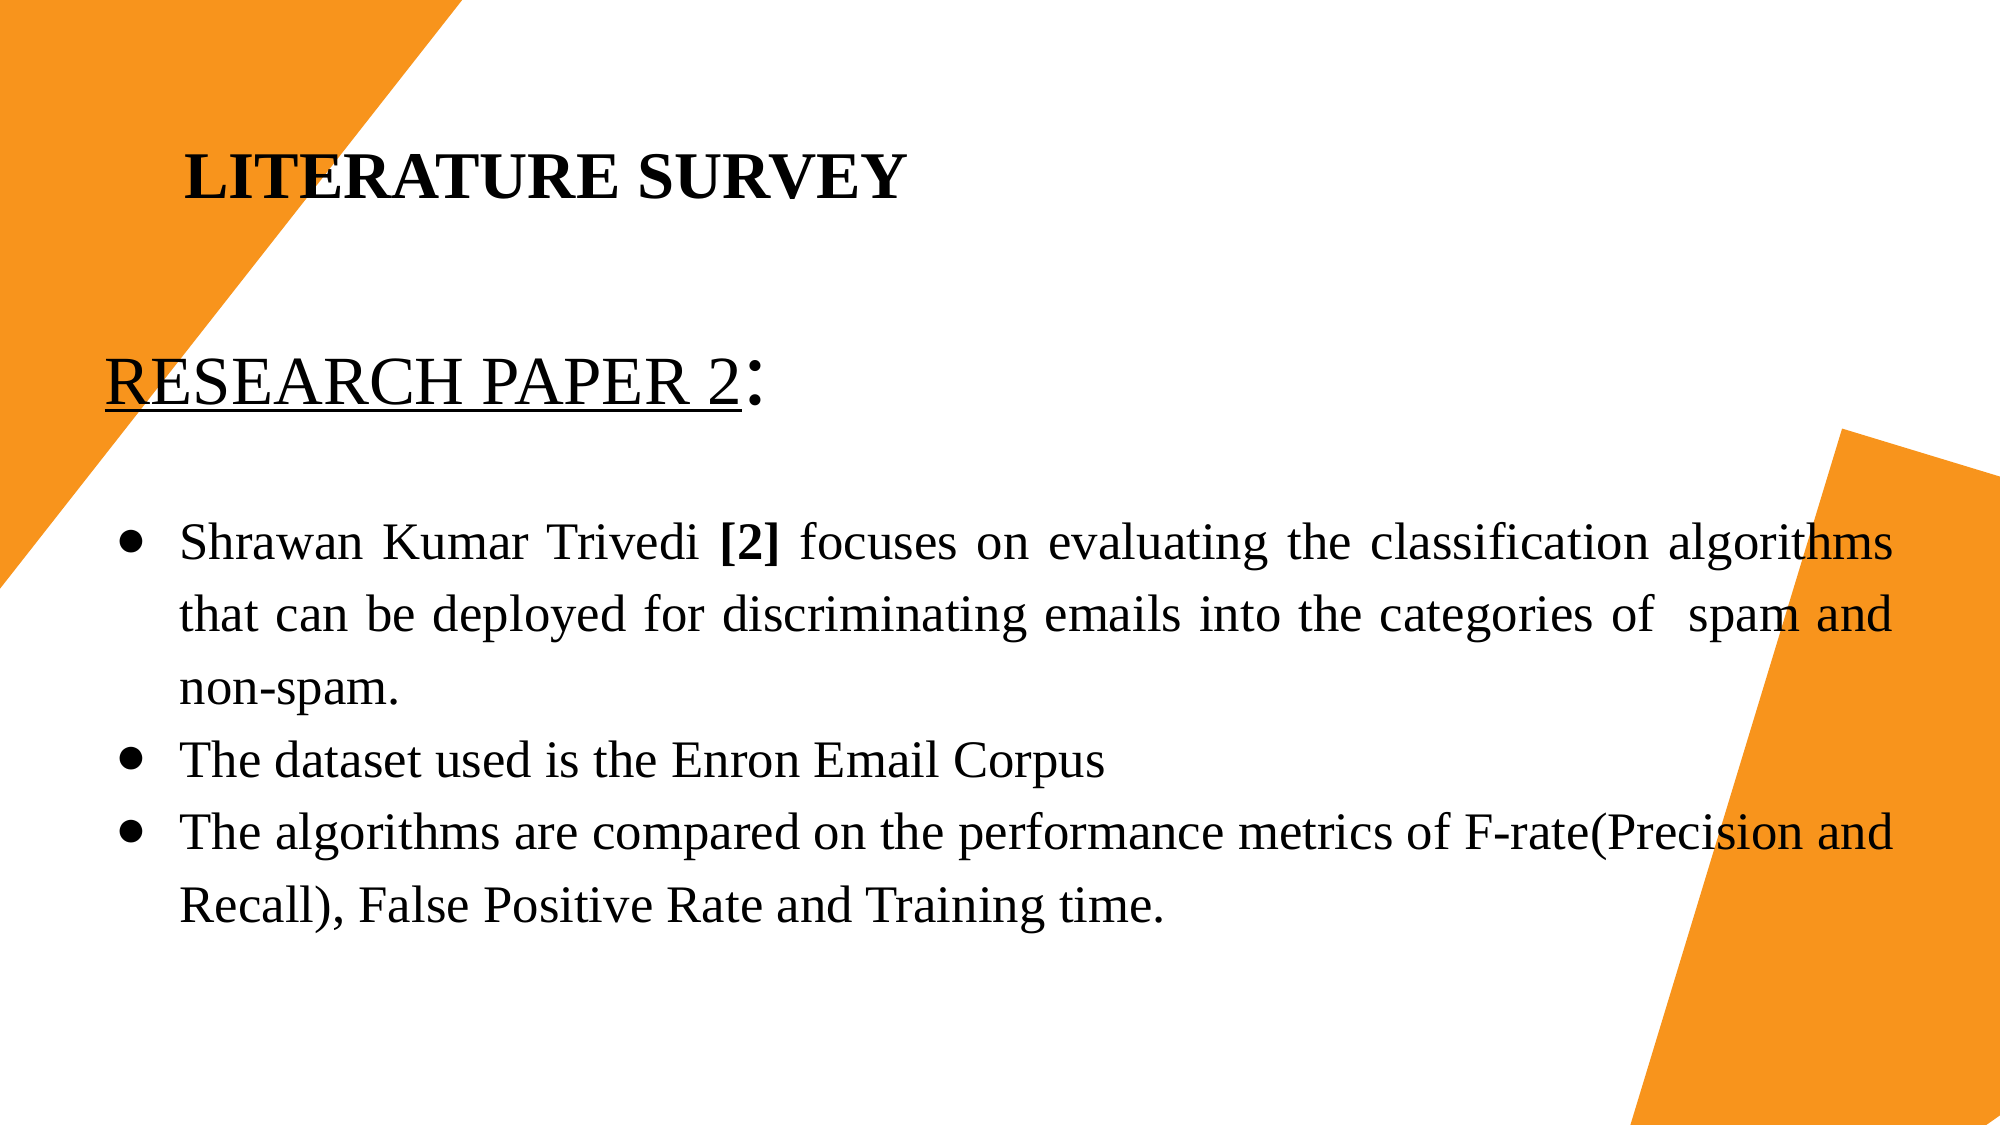

# LITERATURE SURVEY
RESEARCH PAPER 2:

Shrawan Kumar Trivedi [2] focuses on evaluating the classification algorithms that can be deployed for discriminating emails into the categories of  spam and non-spam.
The dataset used is the Enron Email Corpus
The algorithms are compared on the performance metrics of F-rate(Precision and Recall), False Positive Rate and Training time.